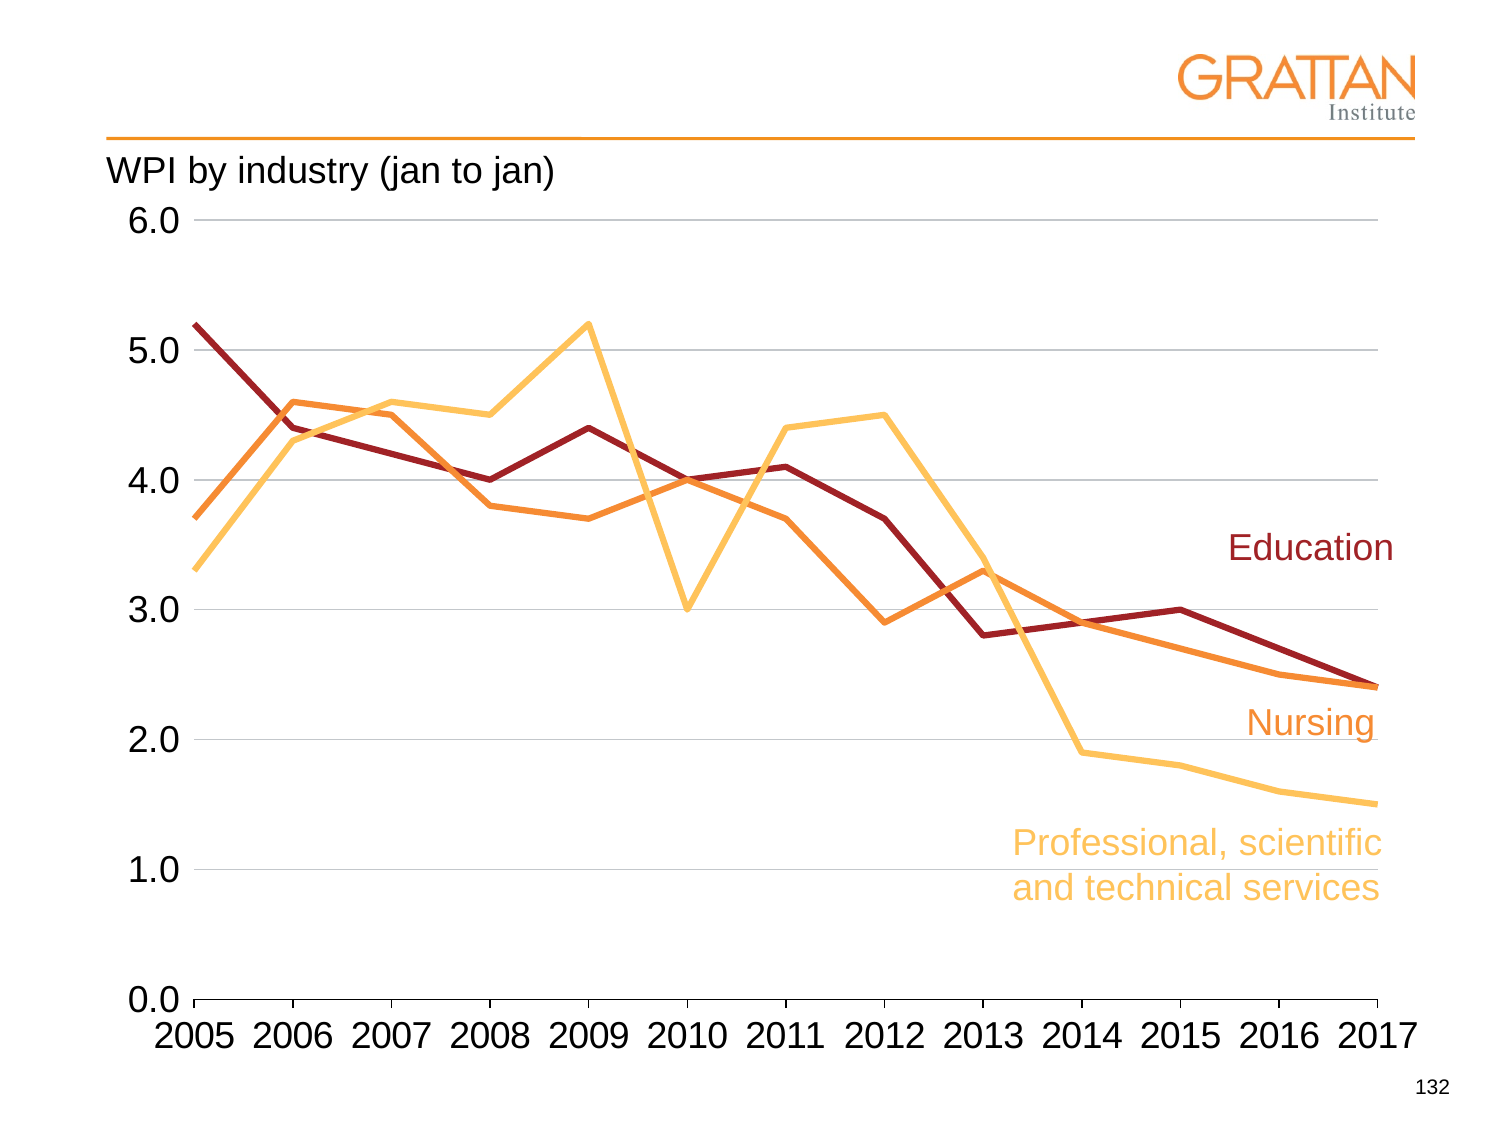

#
WPI by industry (jan to jan)

### Chart

| Category | Education | Health | PSTS |
|---|---|---|---|
| 2005 | 5.2 | 3.7 | 3.3 |
| 2006 | 4.4 | 4.6 | 4.3 |
| 2007 | 4.2 | 4.5 | 4.6 |
| 2008 | 4.0 | 3.8 | 4.5 |
| 2009 | 4.4 | 3.7 | 5.2 |
| 2010 | 4.0 | 4.0 | 3.0 |
| 2011 | 4.1 | 3.7 | 4.4 |
| 2012 | 3.7 | 2.9 | 4.5 |
| 2013 | 2.8 | 3.3 | 3.4 |
| 2014 | 2.9 | 2.9 | 1.9 |
| 2015 | 3.0 | 2.7 | 1.8 |
| 2016 | 2.7 | 2.5 | 1.6 |
| 2017 | 2.4 | 2.4 | 1.5 |
Education
Nursing
Professional, scientific
and technical services